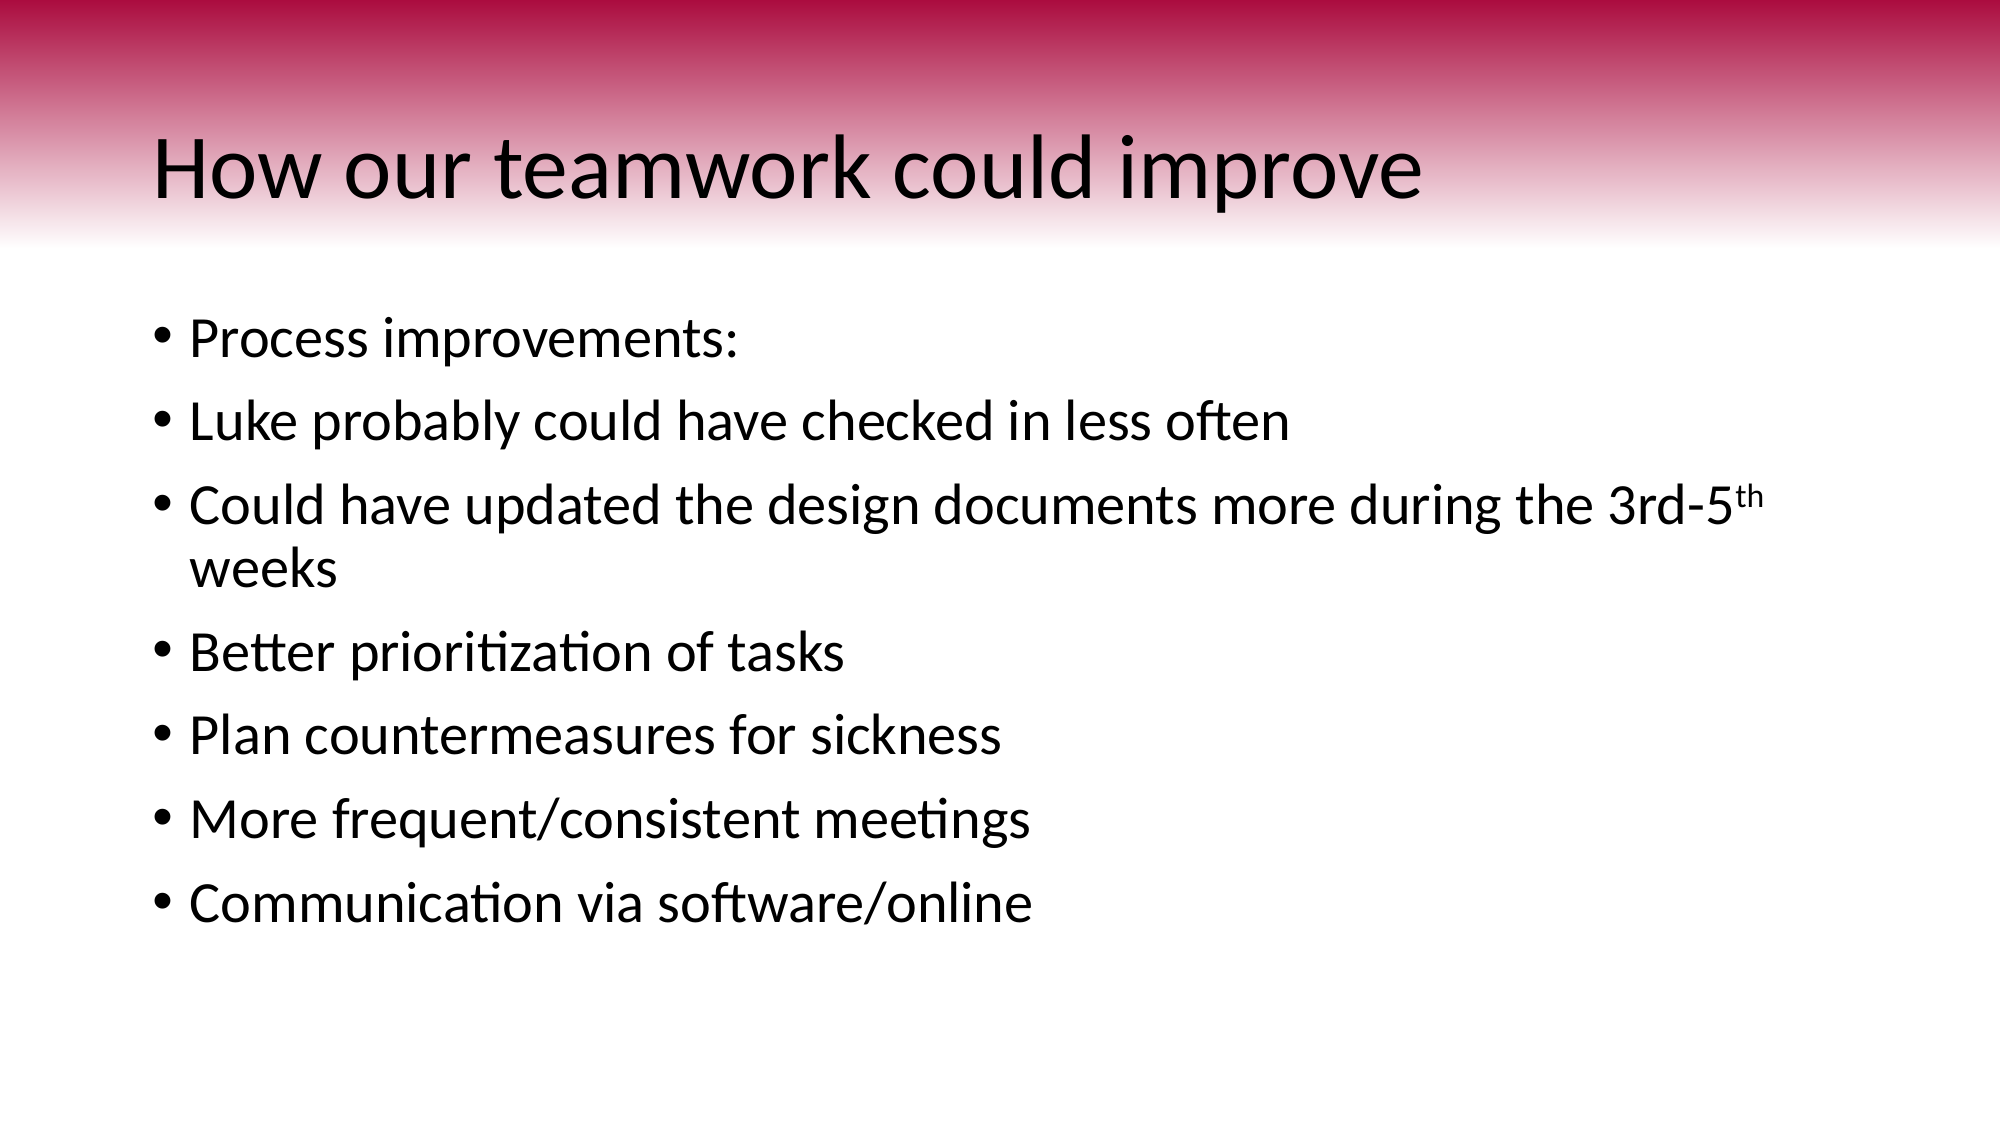

# How our teamwork could improve
Process improvements:
Luke probably could have checked in less often
Could have updated the design documents more during the 3rd-5th weeks
Better prioritization of tasks
Plan countermeasures for sickness
More frequent/consistent meetings
Communication via software/online